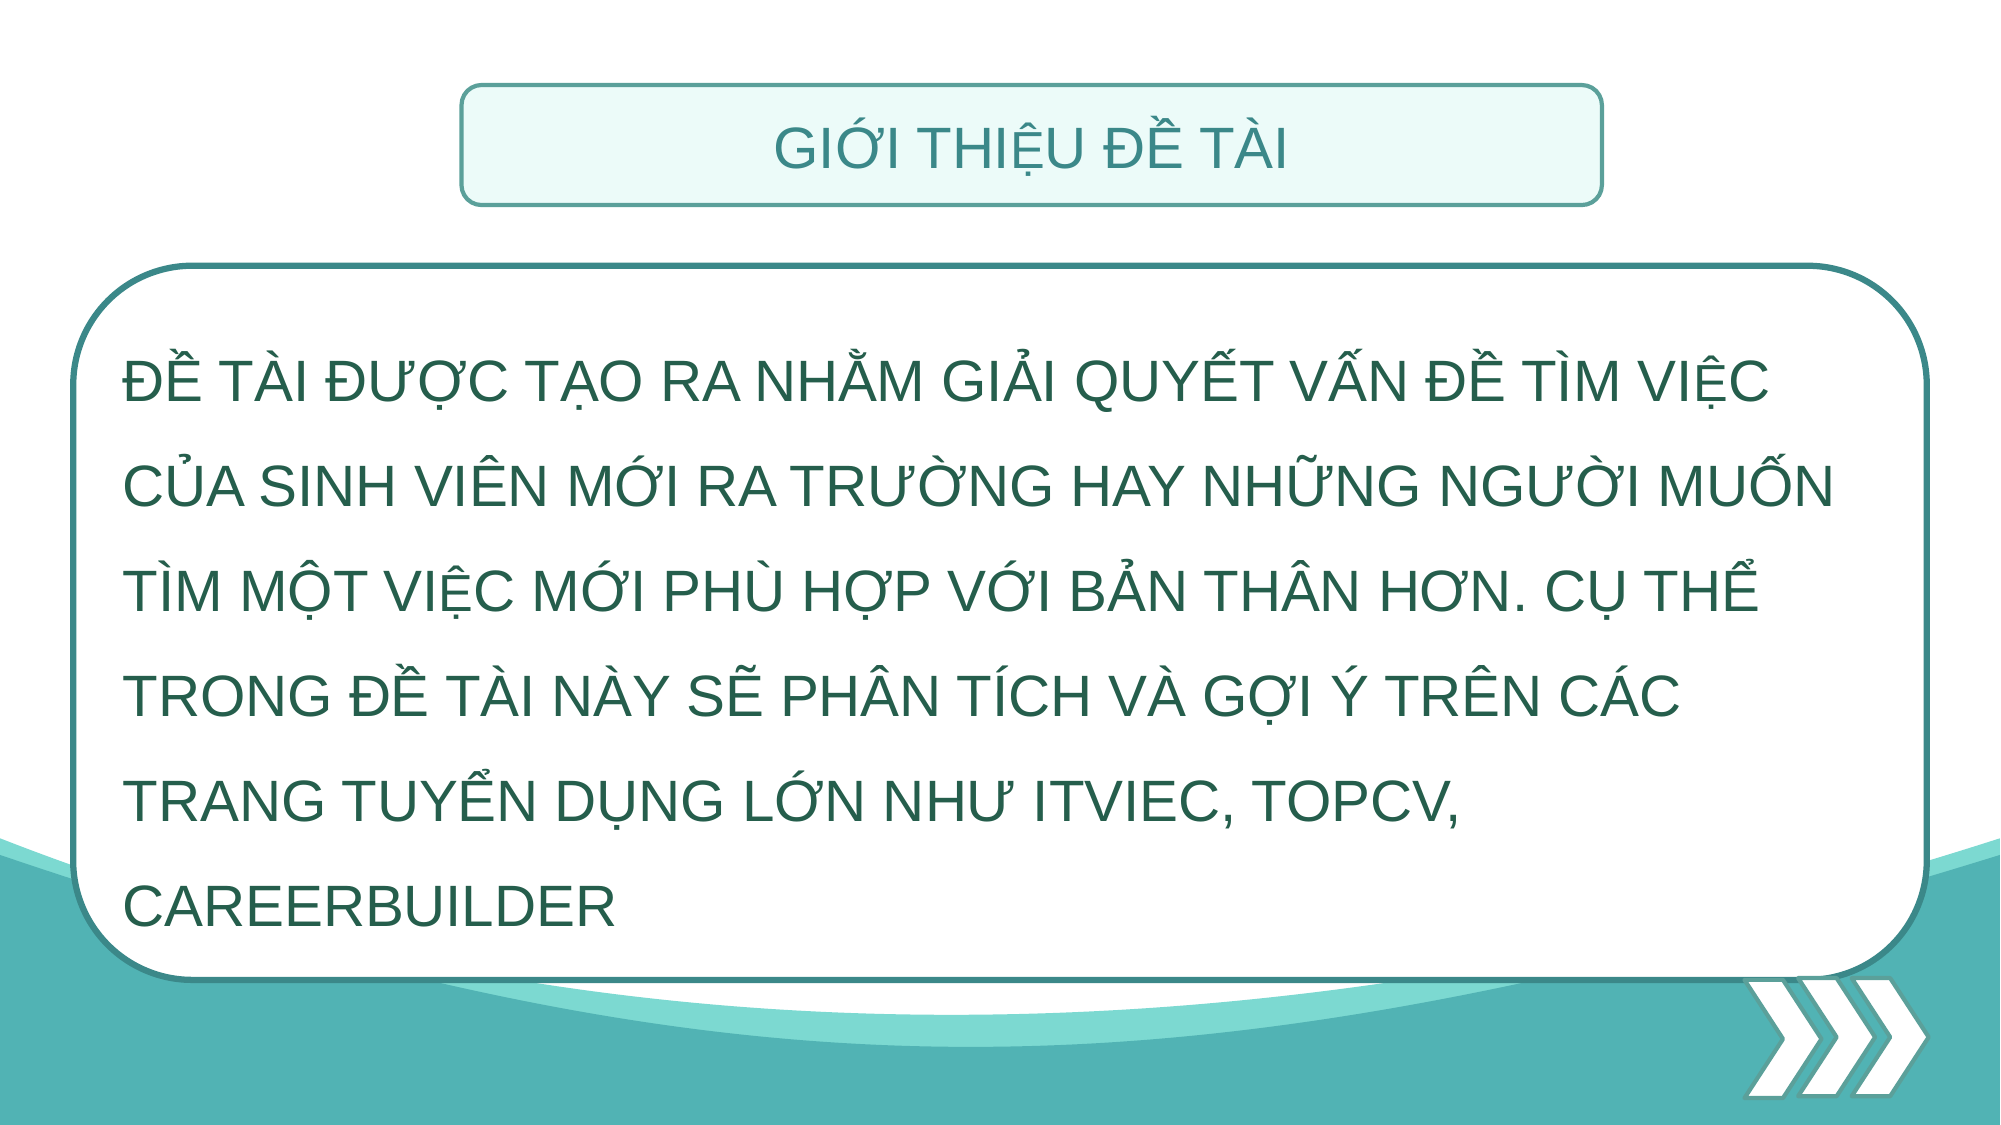

GIỚI THIỆU ĐỀ TÀI
ĐỀ TÀI ĐƯỢC TẠO RA NHẰM GIẢI QUYẾT VẤN ĐỀ TÌM VIỆC CỦA SINH VIÊN MỚI RA TRƯỜNG HAY NHỮNG NGƯỜI MUỐN TÌM MỘT VIỆC MỚI PHÙ HỢP VỚI BẢN THÂN HƠN. CỤ THỂ TRONG ĐỀ TÀI NÀY SẼ PHÂN TÍCH VÀ GỢI Ý TRÊN CÁC TRANG TUYỂN DỤNG LỚN NHƯ ITVIEC, TOPCV, CAREERBUILDER